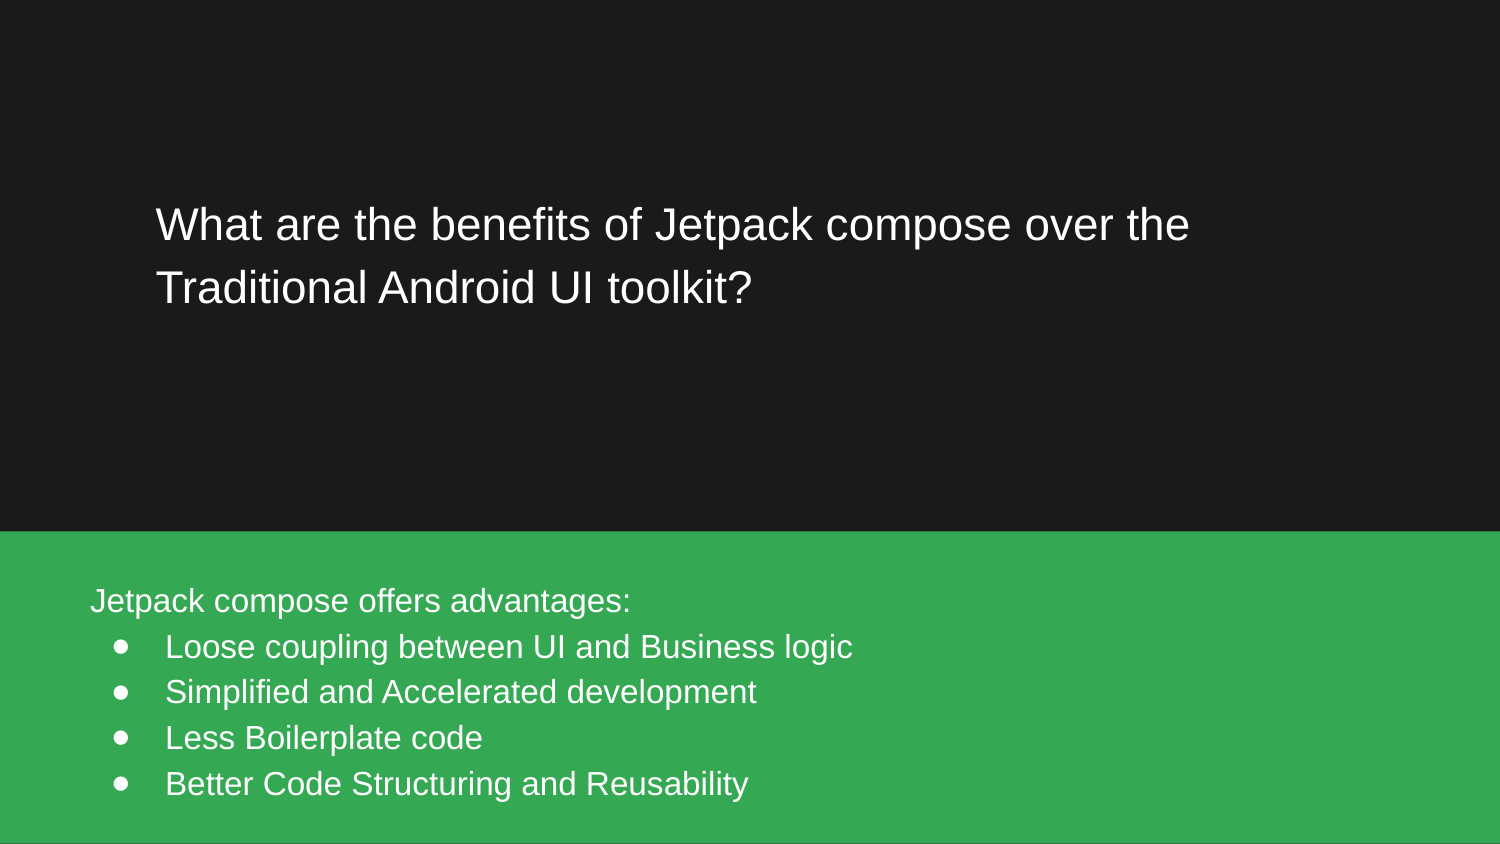

What are the benefits of Jetpack compose over the Traditional Android UI toolkit?
# What are the benefits of Jetpack compose over the Traditional Android UI toolkit?
Jetpack compose offers advantages:
Loose coupling between UI and Business logic
Simplified and Accelerated development
Less Boilerplate code
Better Code Structuring and Reusability